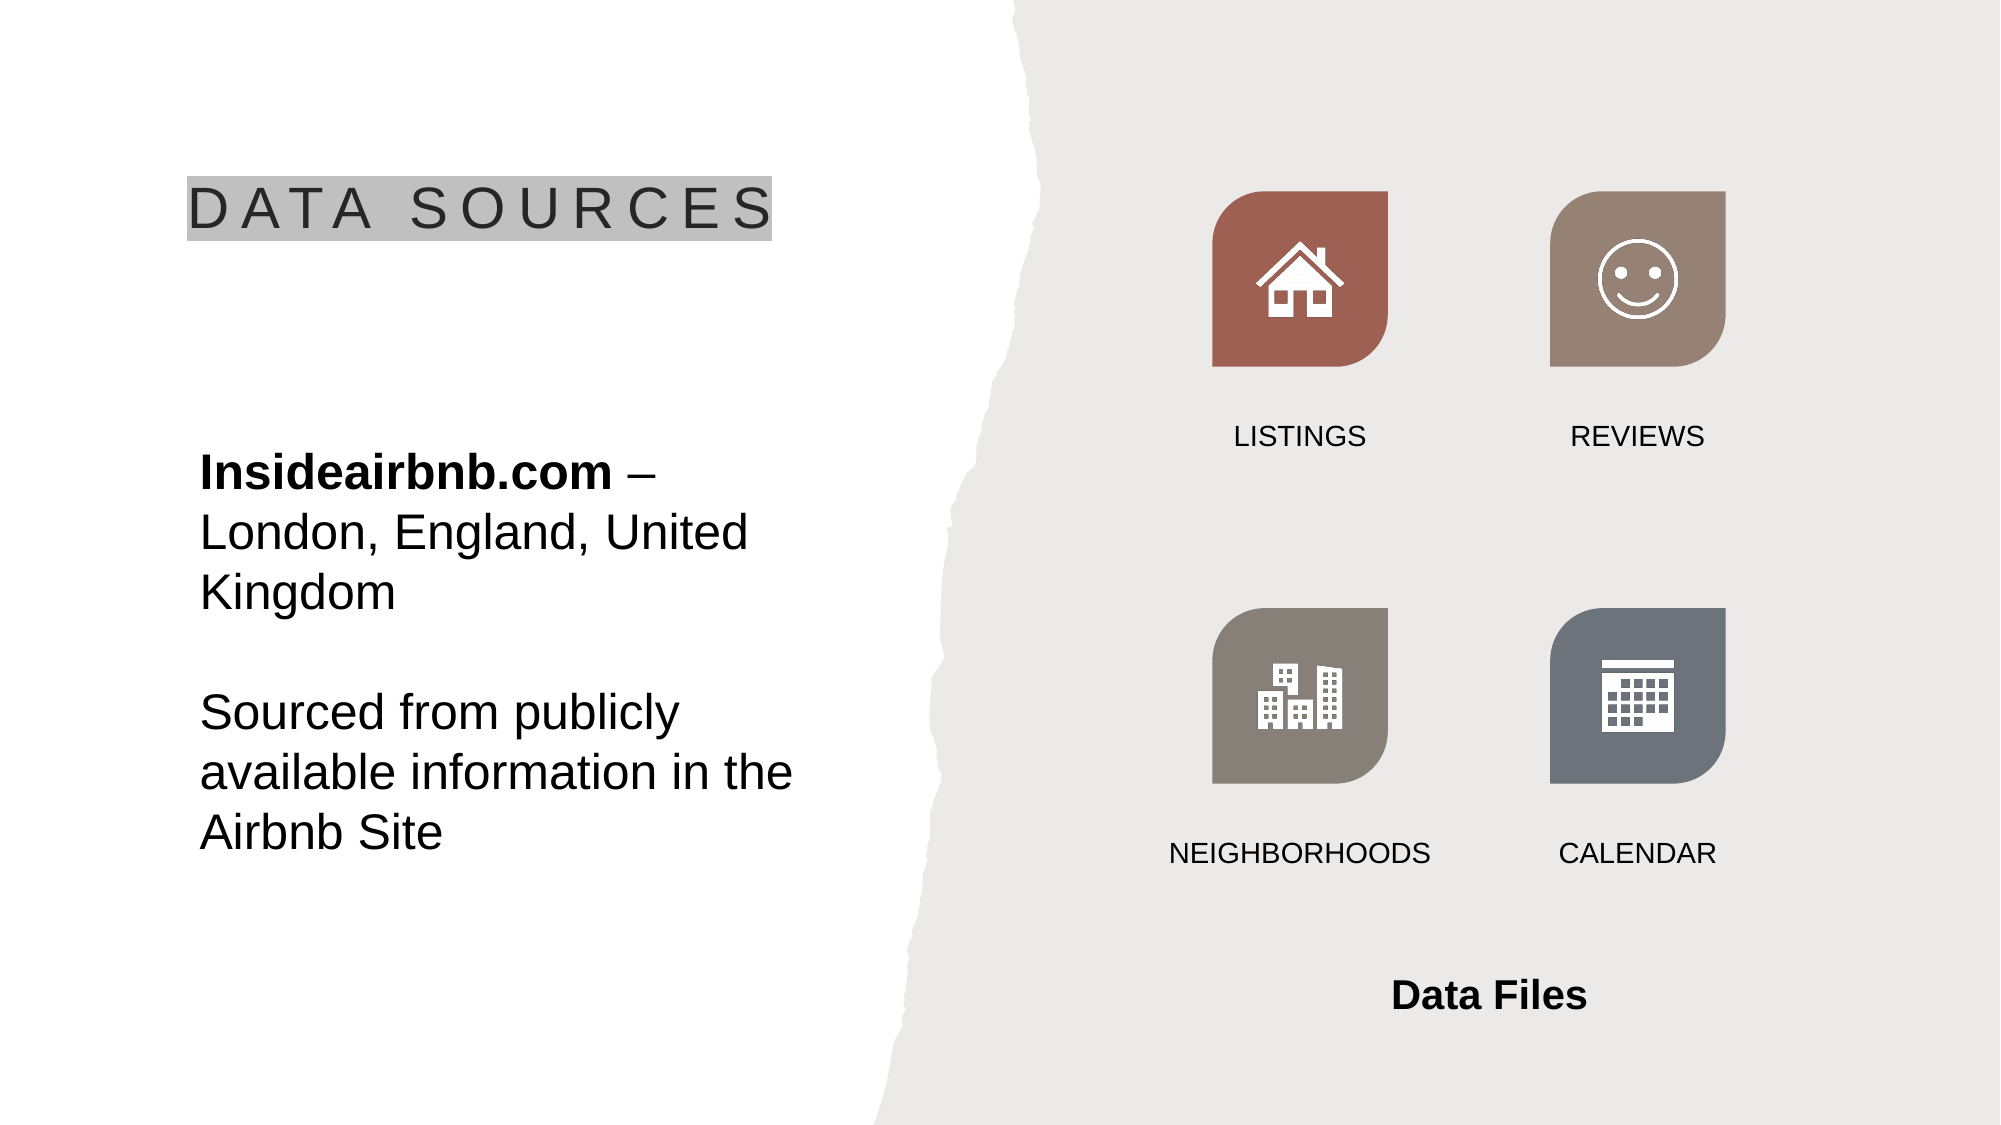

Listings
Reviews
Neighborhoods
Calendar
# Data Sources
Insideairbnb.com – London, England, United Kingdom

Sourced from publicly available information in the Airbnb Site

Data Files